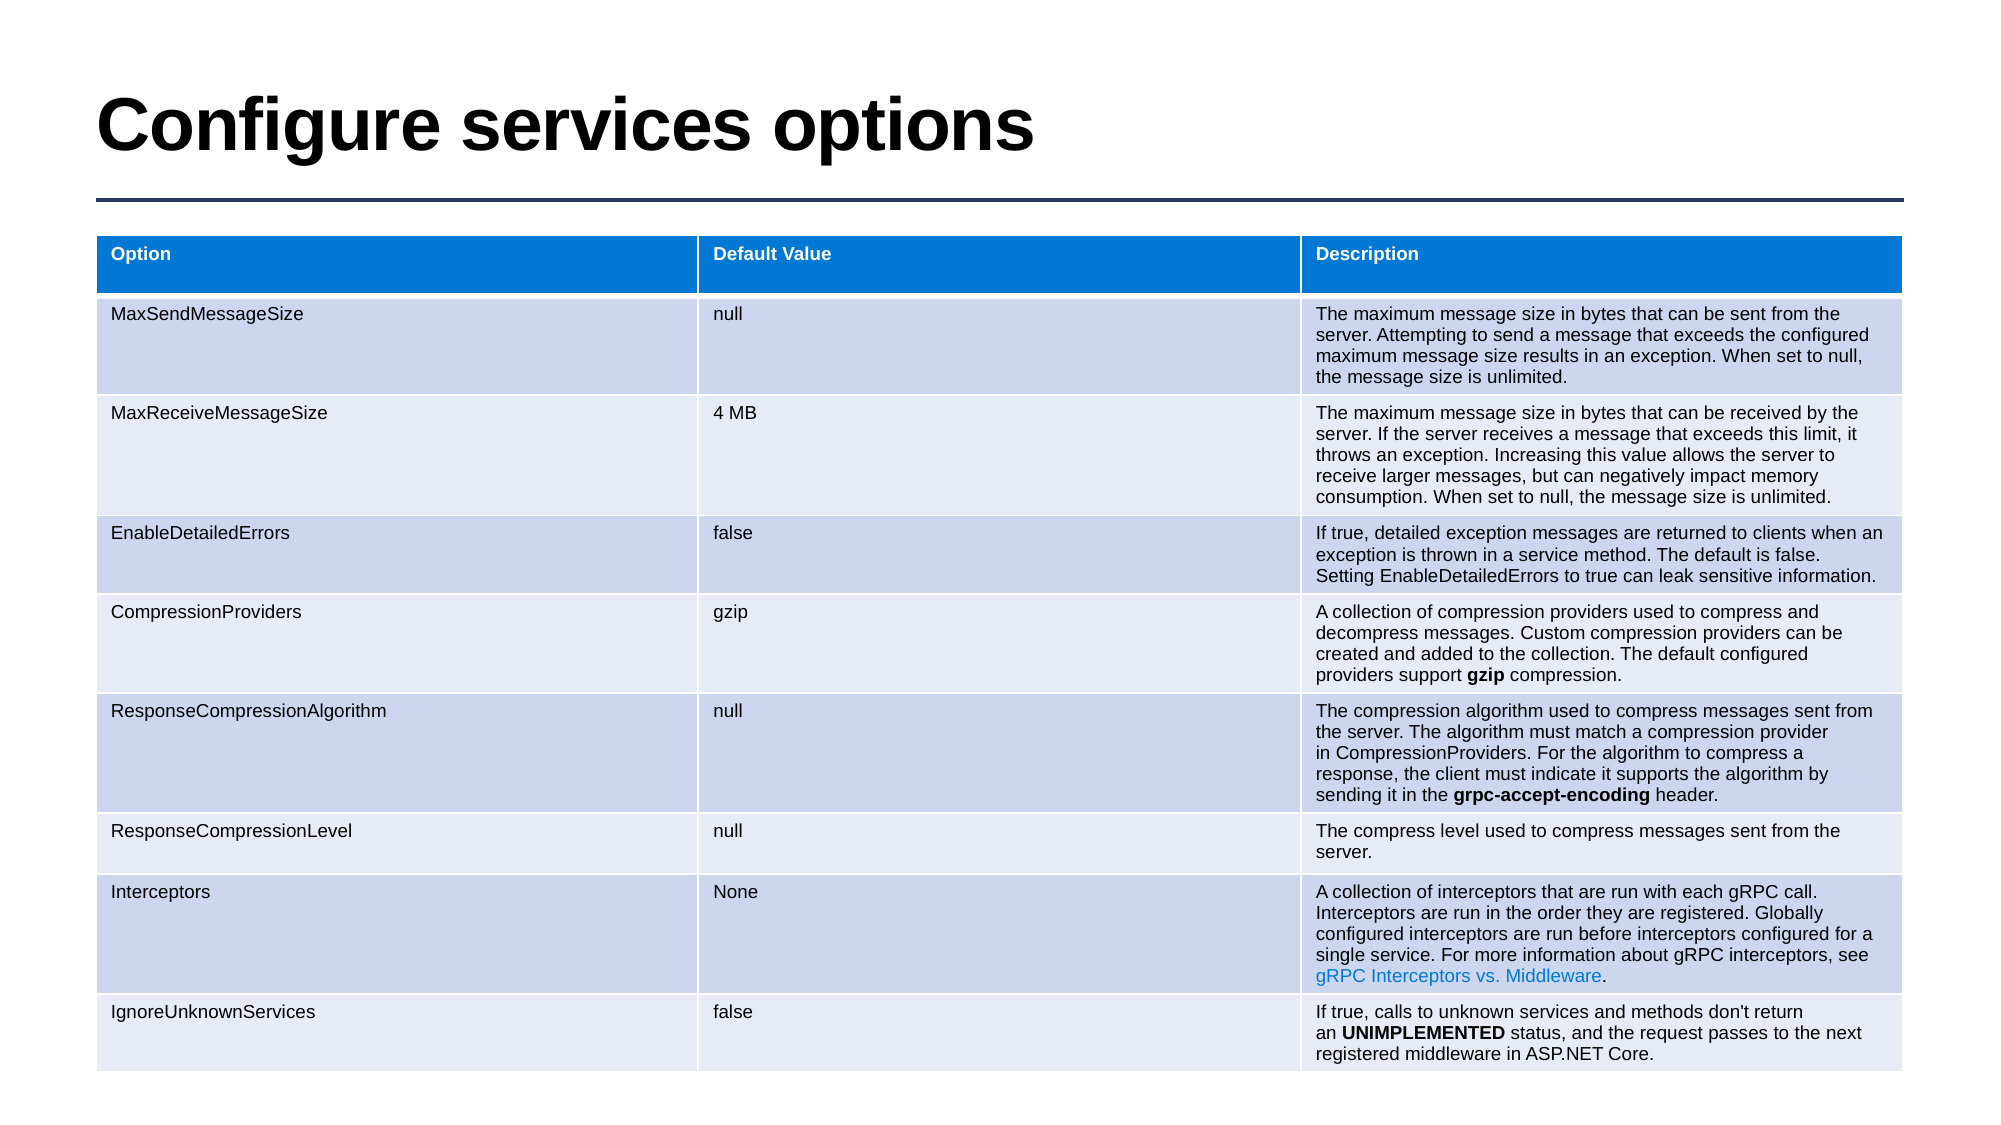

# Configure services options
| Option | Default Value | Description |
| --- | --- | --- |
| MaxSendMessageSize | null | The maximum message size in bytes that can be sent from the server. Attempting to send a message that exceeds the configured maximum message size results in an exception. When set to null, the message size is unlimited. |
| MaxReceiveMessageSize | 4 MB | The maximum message size in bytes that can be received by the server. If the server receives a message that exceeds this limit, it throws an exception. Increasing this value allows the server to receive larger messages, but can negatively impact memory consumption. When set to null, the message size is unlimited. |
| EnableDetailedErrors | false | If true, detailed exception messages are returned to clients when an exception is thrown in a service method. The default is false. Setting EnableDetailedErrors to true can leak sensitive information. |
| CompressionProviders | gzip | A collection of compression providers used to compress and decompress messages. Custom compression providers can be created and added to the collection. The default configured providers support gzip compression. |
| ResponseCompressionAlgorithm | null | The compression algorithm used to compress messages sent from the server. The algorithm must match a compression provider in CompressionProviders. For the algorithm to compress a response, the client must indicate it supports the algorithm by sending it in the grpc-accept-encoding header. |
| ResponseCompressionLevel | null | The compress level used to compress messages sent from the server. |
| Interceptors | None | A collection of interceptors that are run with each gRPC call. Interceptors are run in the order they are registered. Globally configured interceptors are run before interceptors configured for a single service. For more information about gRPC interceptors, see gRPC Interceptors vs. Middleware. |
| IgnoreUnknownServices | false | If true, calls to unknown services and methods don't return an UNIMPLEMENTED status, and the request passes to the next registered middleware in ASP.NET Core. |